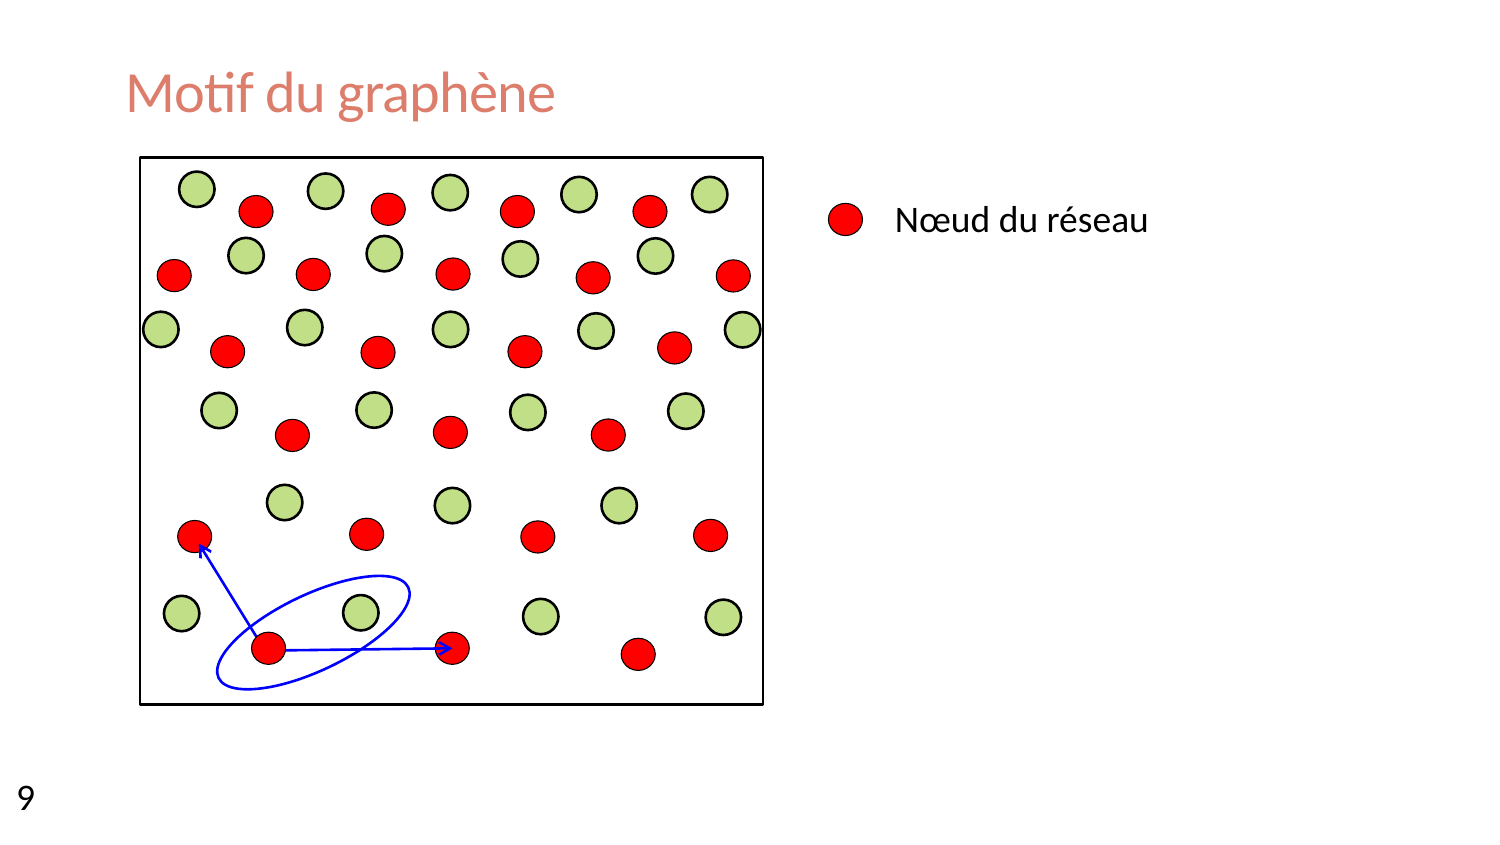

# Motif du graphène

Nœud du réseau